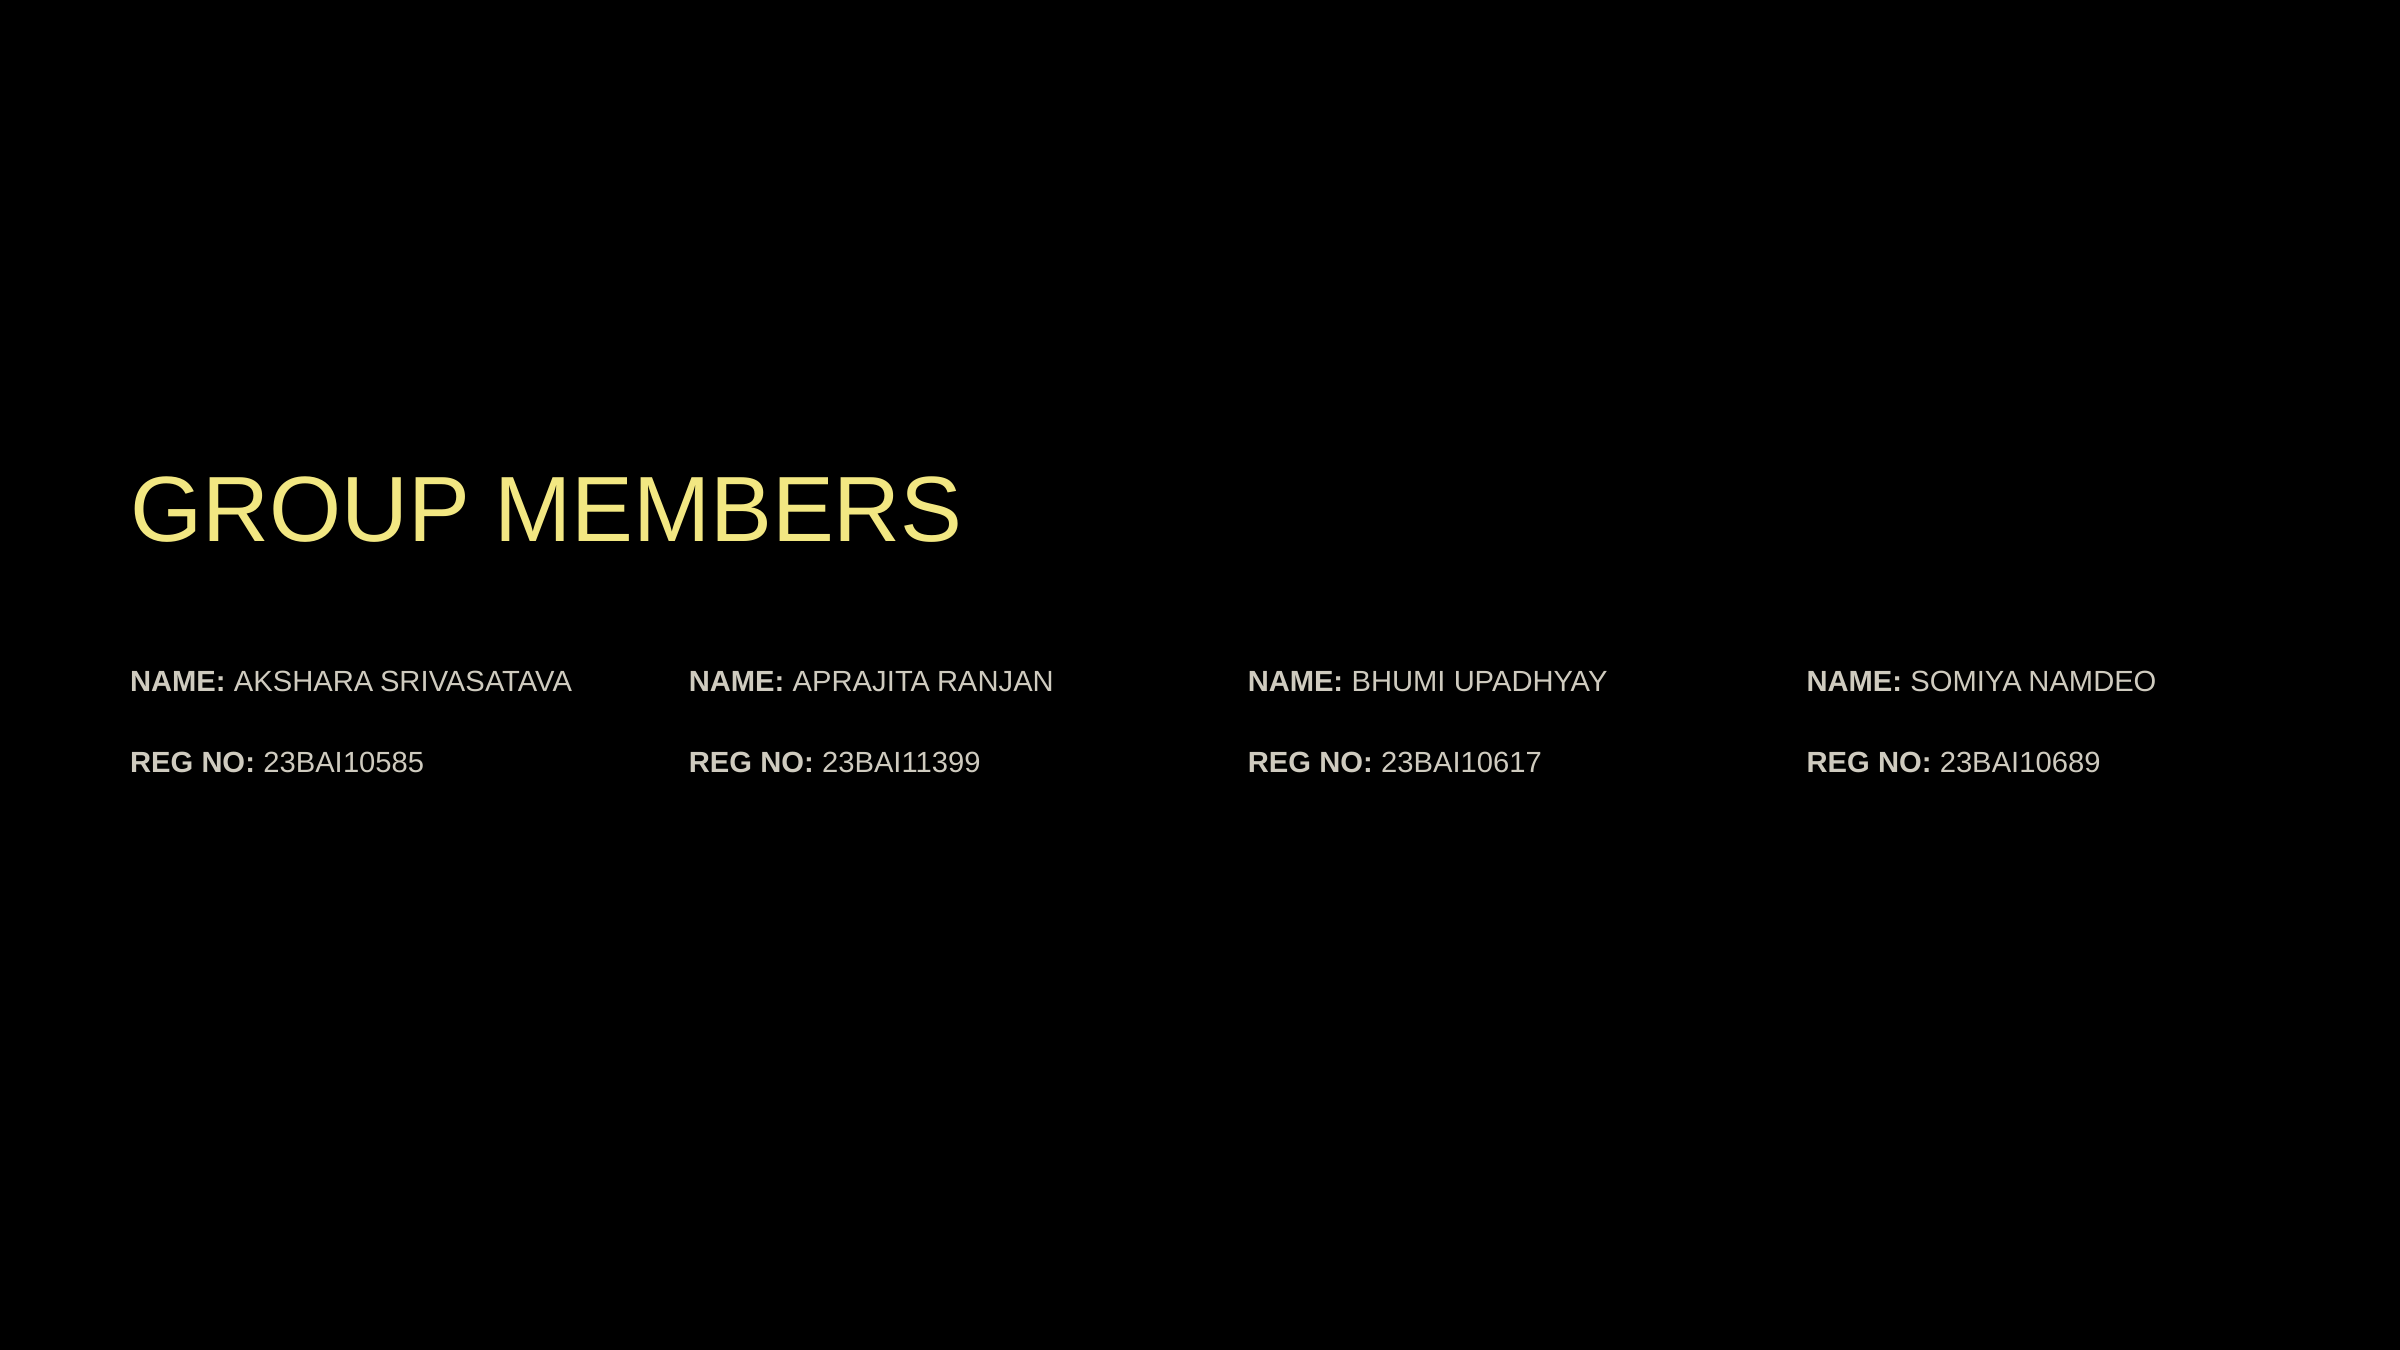

GROUP MEMBERS
NAME: AKSHARA SRIVASATAVA
NAME: APRAJITA RANJAN
NAME: BHUMI UPADHYAY
NAME: SOMIYA NAMDEO
REG NO: 23BAI10585
REG NO: 23BAI11399
REG NO: 23BAI10617
REG NO: 23BAI10689